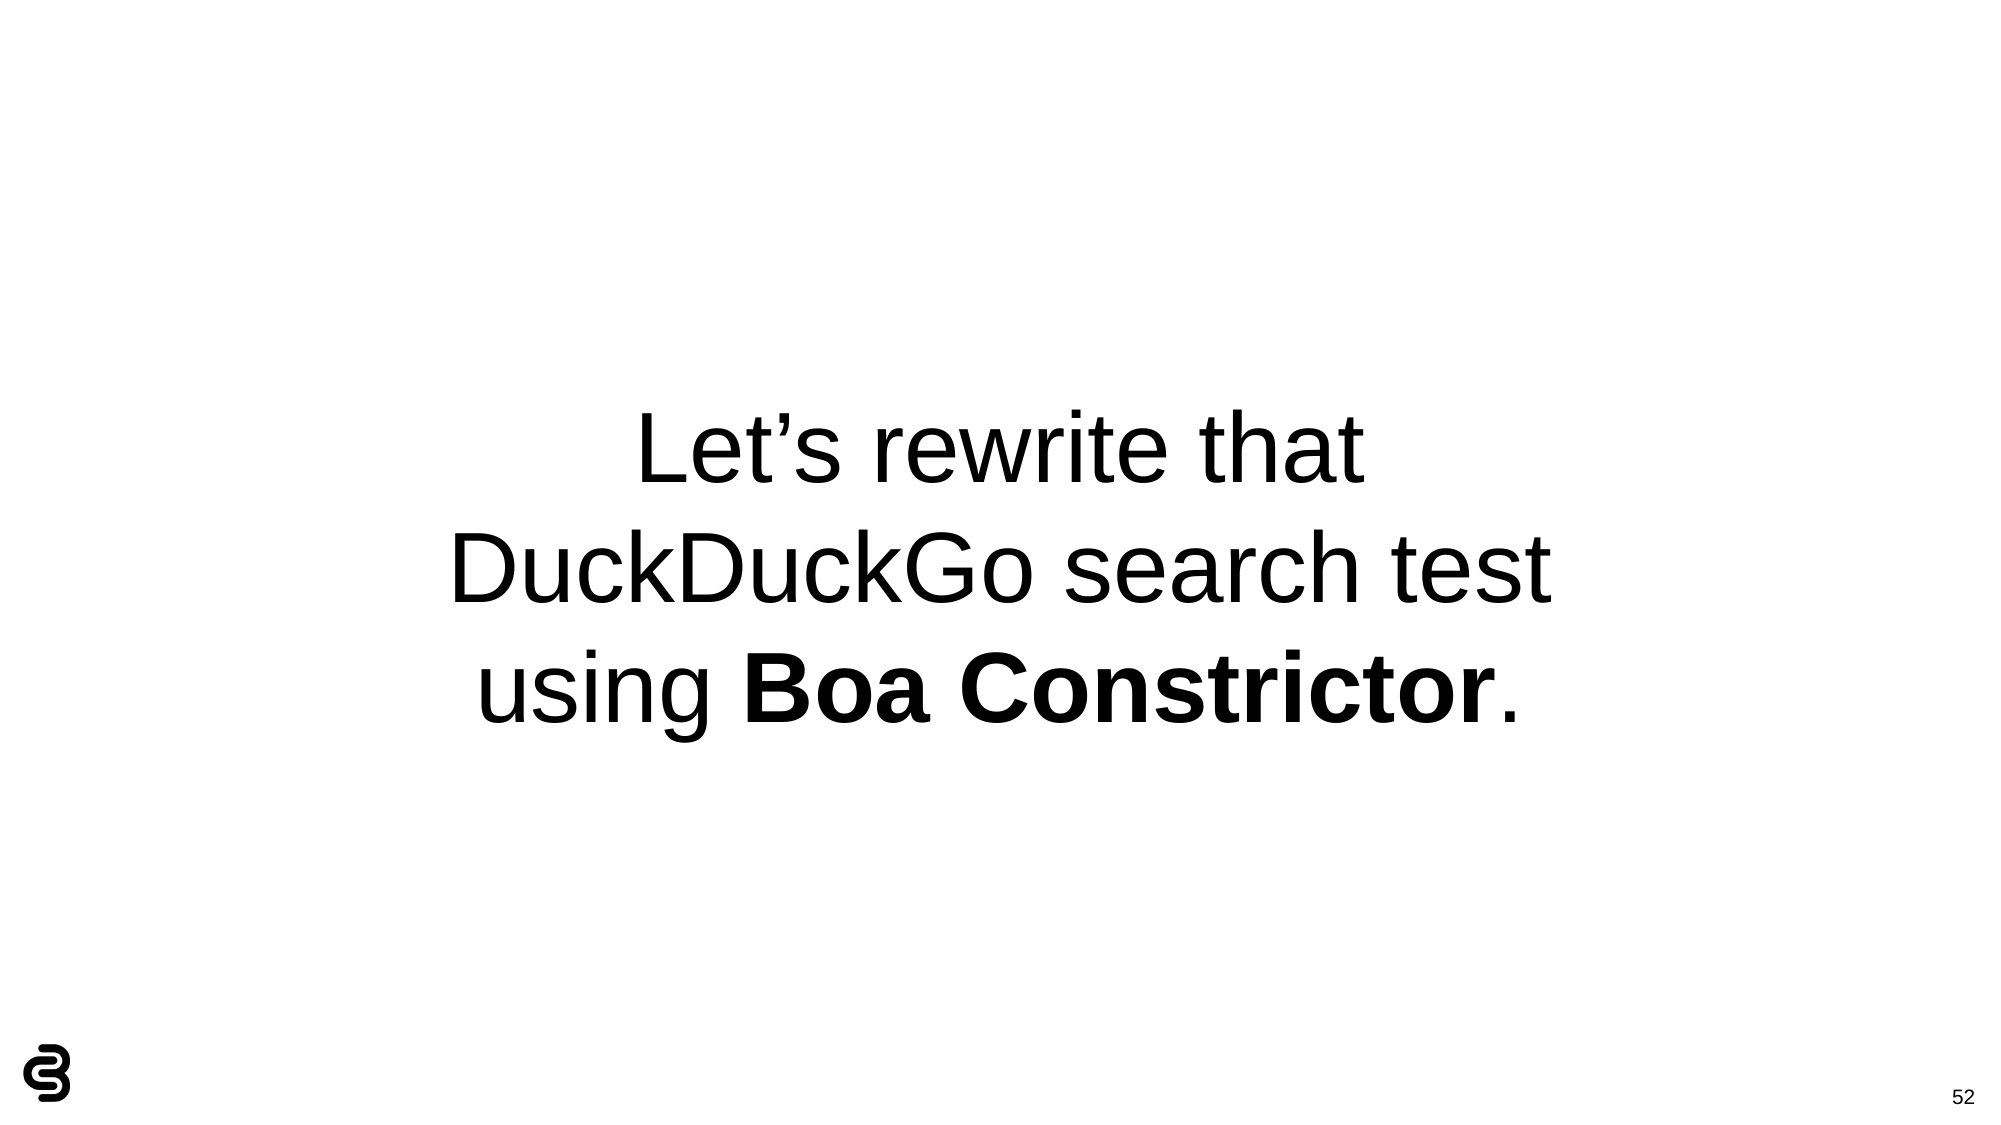

Let’s rewrite that DuckDuckGo search test using Boa Constrictor.